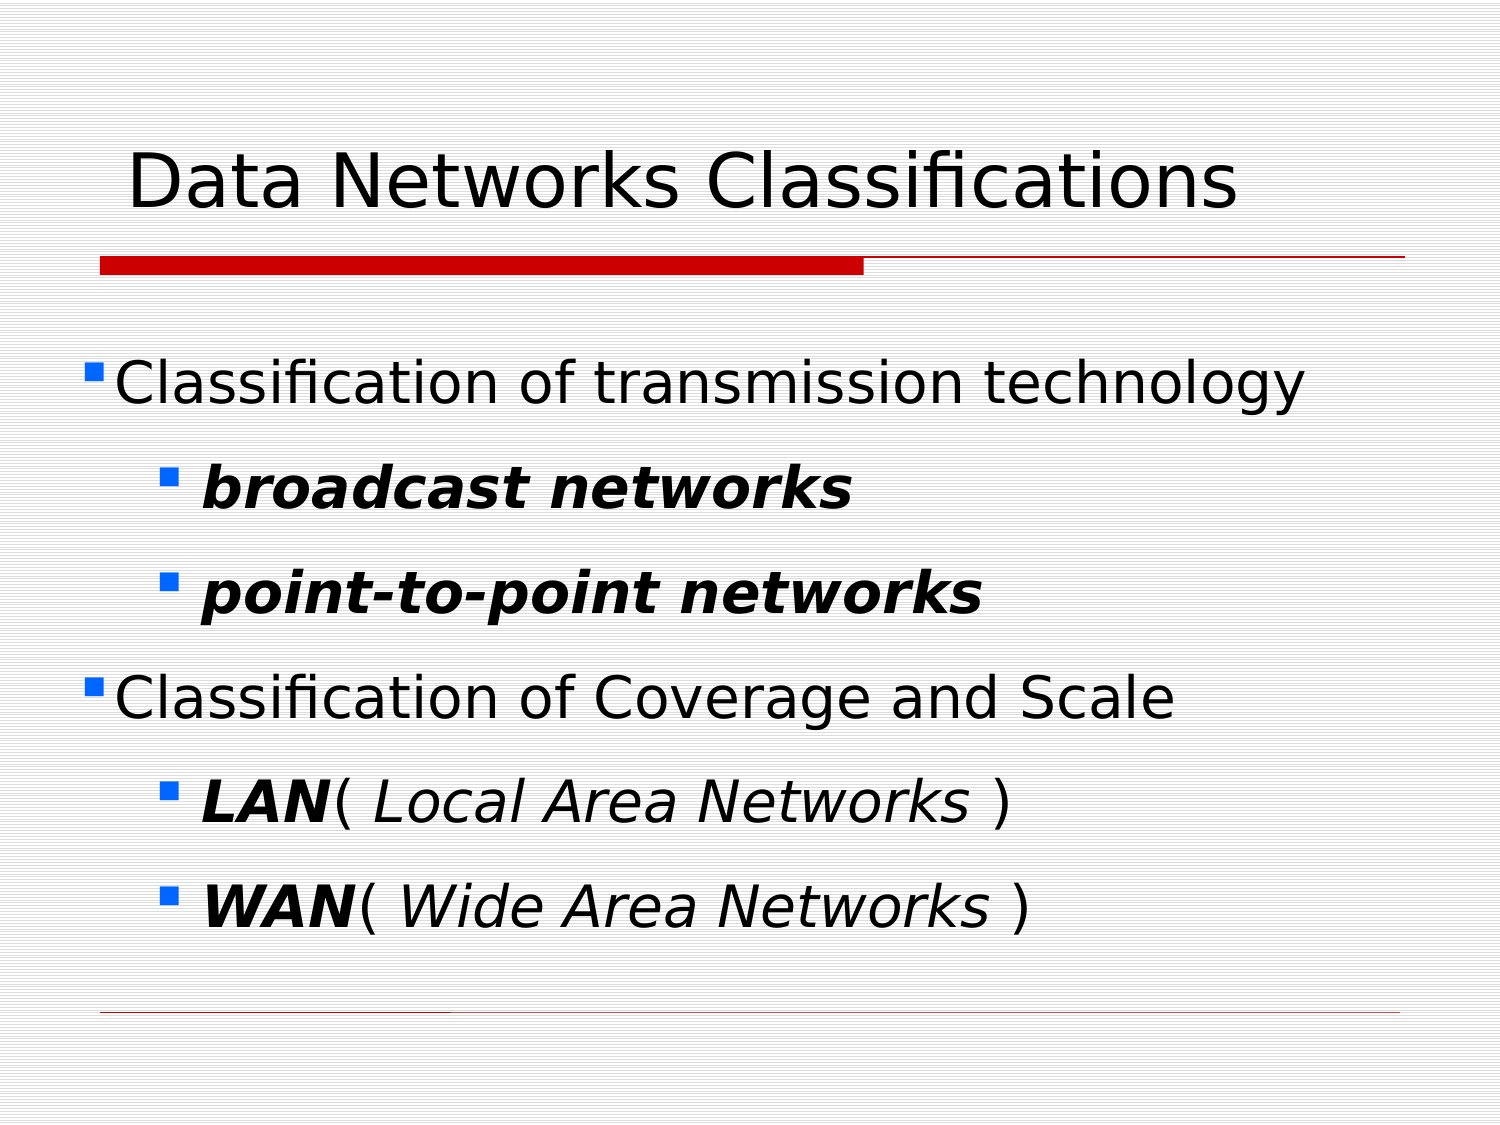

Data Networks Classifications
Classification of transmission technology
broadcast networks
point-to-point networks
Classification of Coverage and Scale
LAN( Local Area Networks )
WAN( Wide Area Networks )